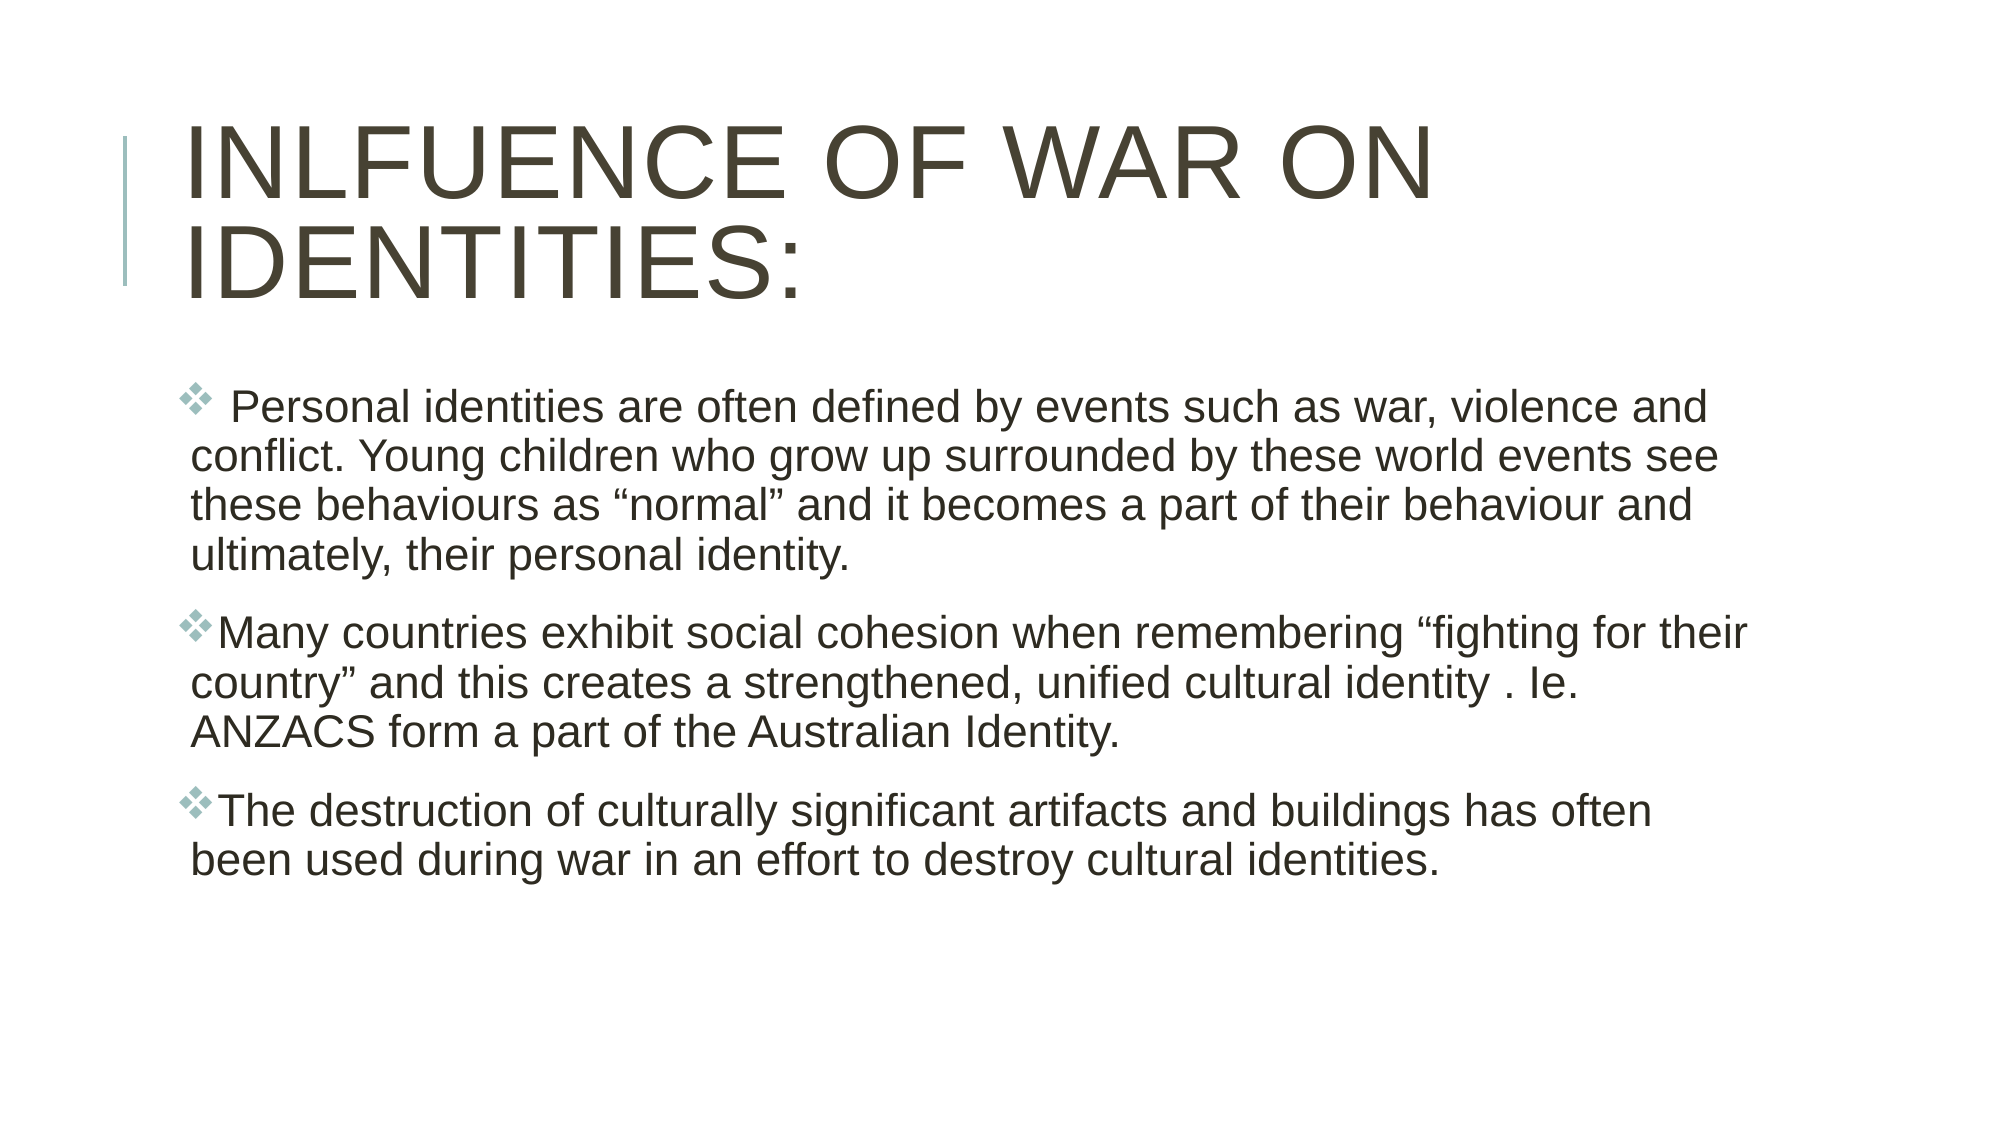

# INLFUENCE OF WAR ON IDENTITIES:
 Personal identities are often defined by events such as war, violence and conflict. Young children who grow up surrounded by these world events see these behaviours as “normal” and it becomes a part of their behaviour and ultimately, their personal identity.
Many countries exhibit social cohesion when remembering “fighting for their country” and this creates a strengthened, unified cultural identity . Ie. ANZACS form a part of the Australian Identity.
The destruction of culturally significant artifacts and buildings has often been used during war in an effort to destroy cultural identities.